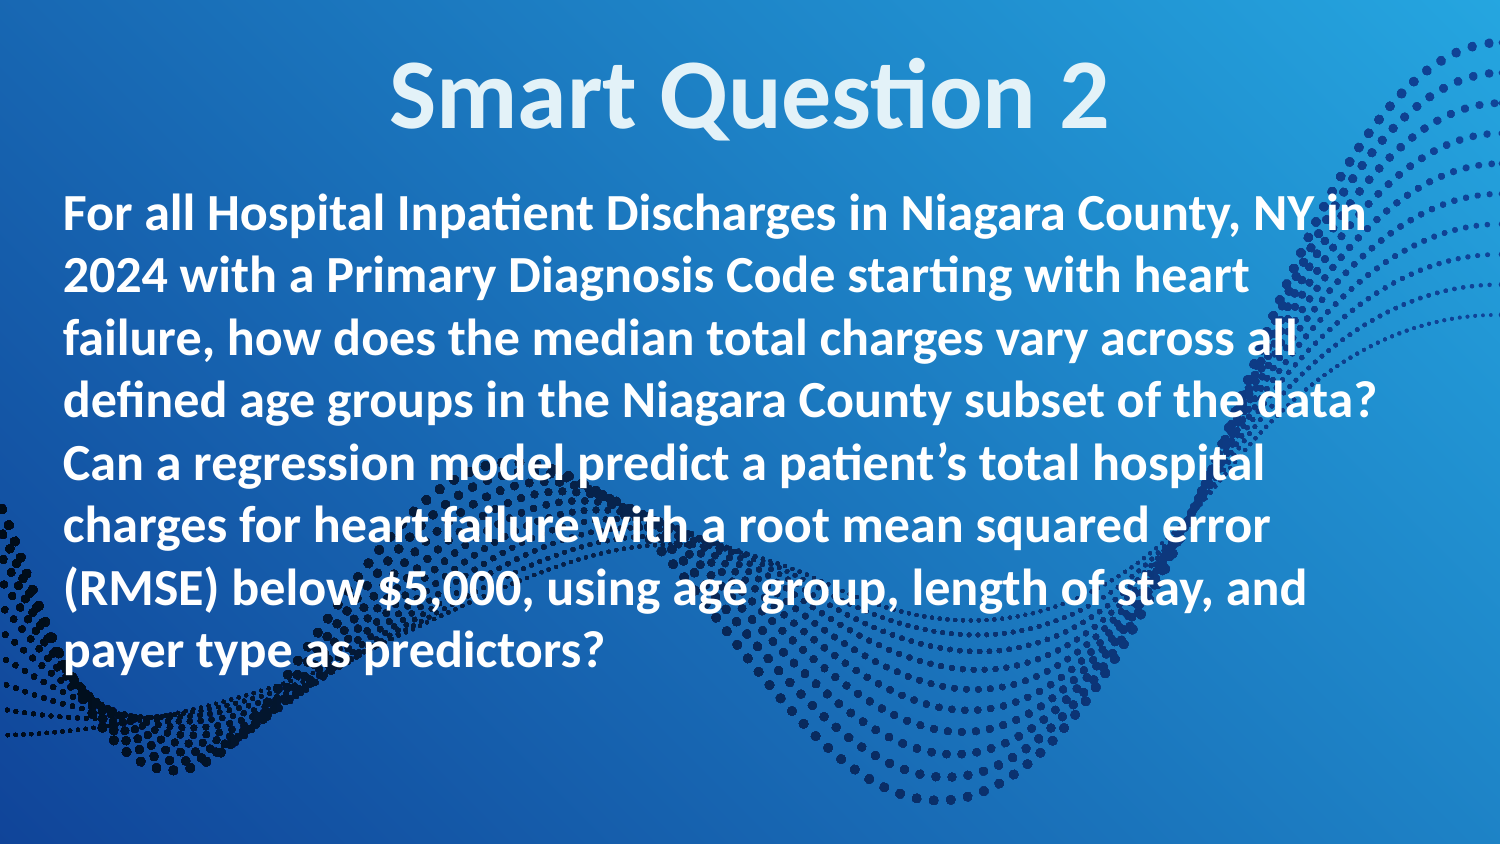

# Smart Question 2
For all Hospital Inpatient Discharges in Niagara County, NY in 2024 with a Primary Diagnosis Code starting with heart failure, how does the median total charges vary across all defined age groups in the Niagara County subset of the data? Can a regression model predict a patient’s total hospital charges for heart failure with a root mean squared error (RMSE) below $5,000, using age group, length of stay, and payer type as predictors?